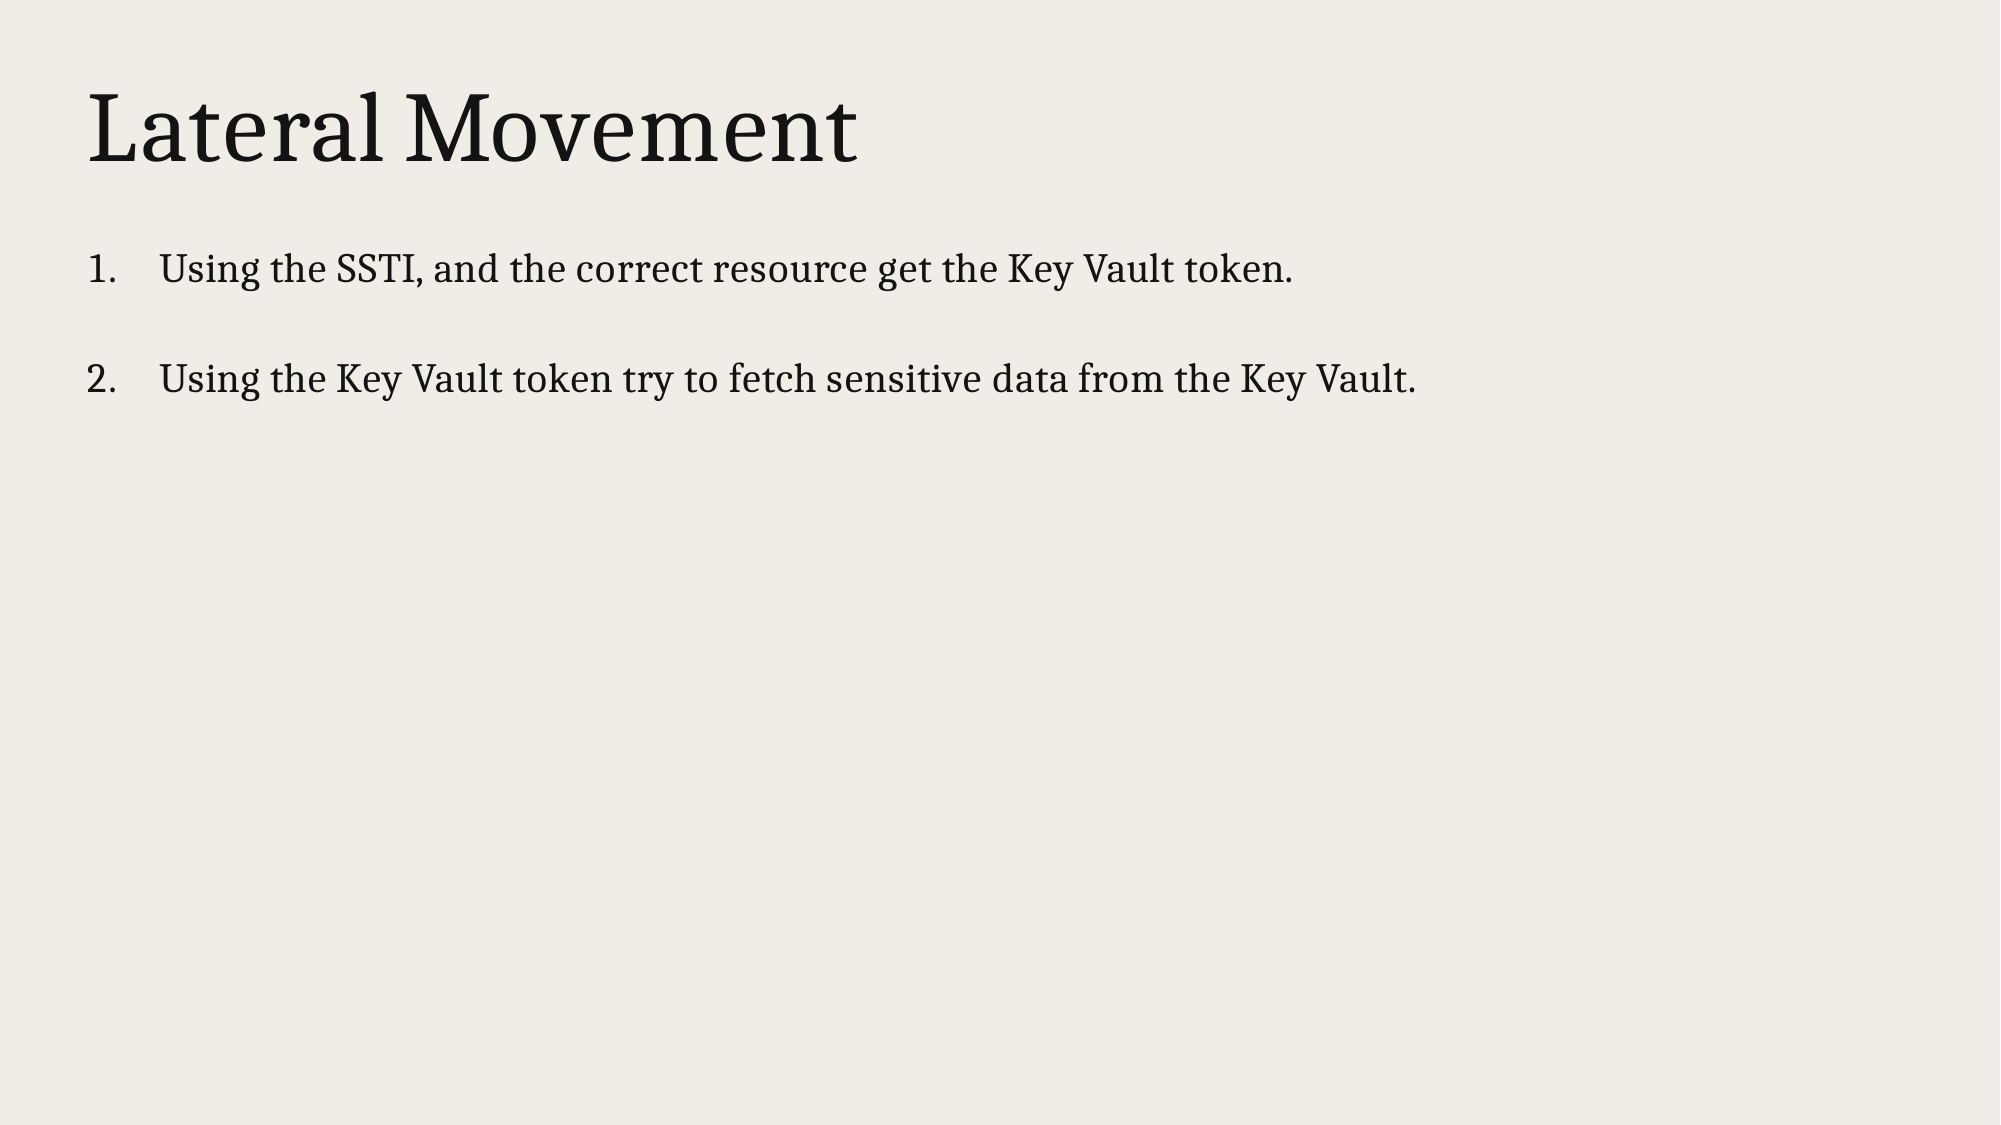

# Lateral Movement
Using the SSTI, and the correct resource get the Key Vault token.
Using the Key Vault token try to fetch sensitive data from the Key Vault.